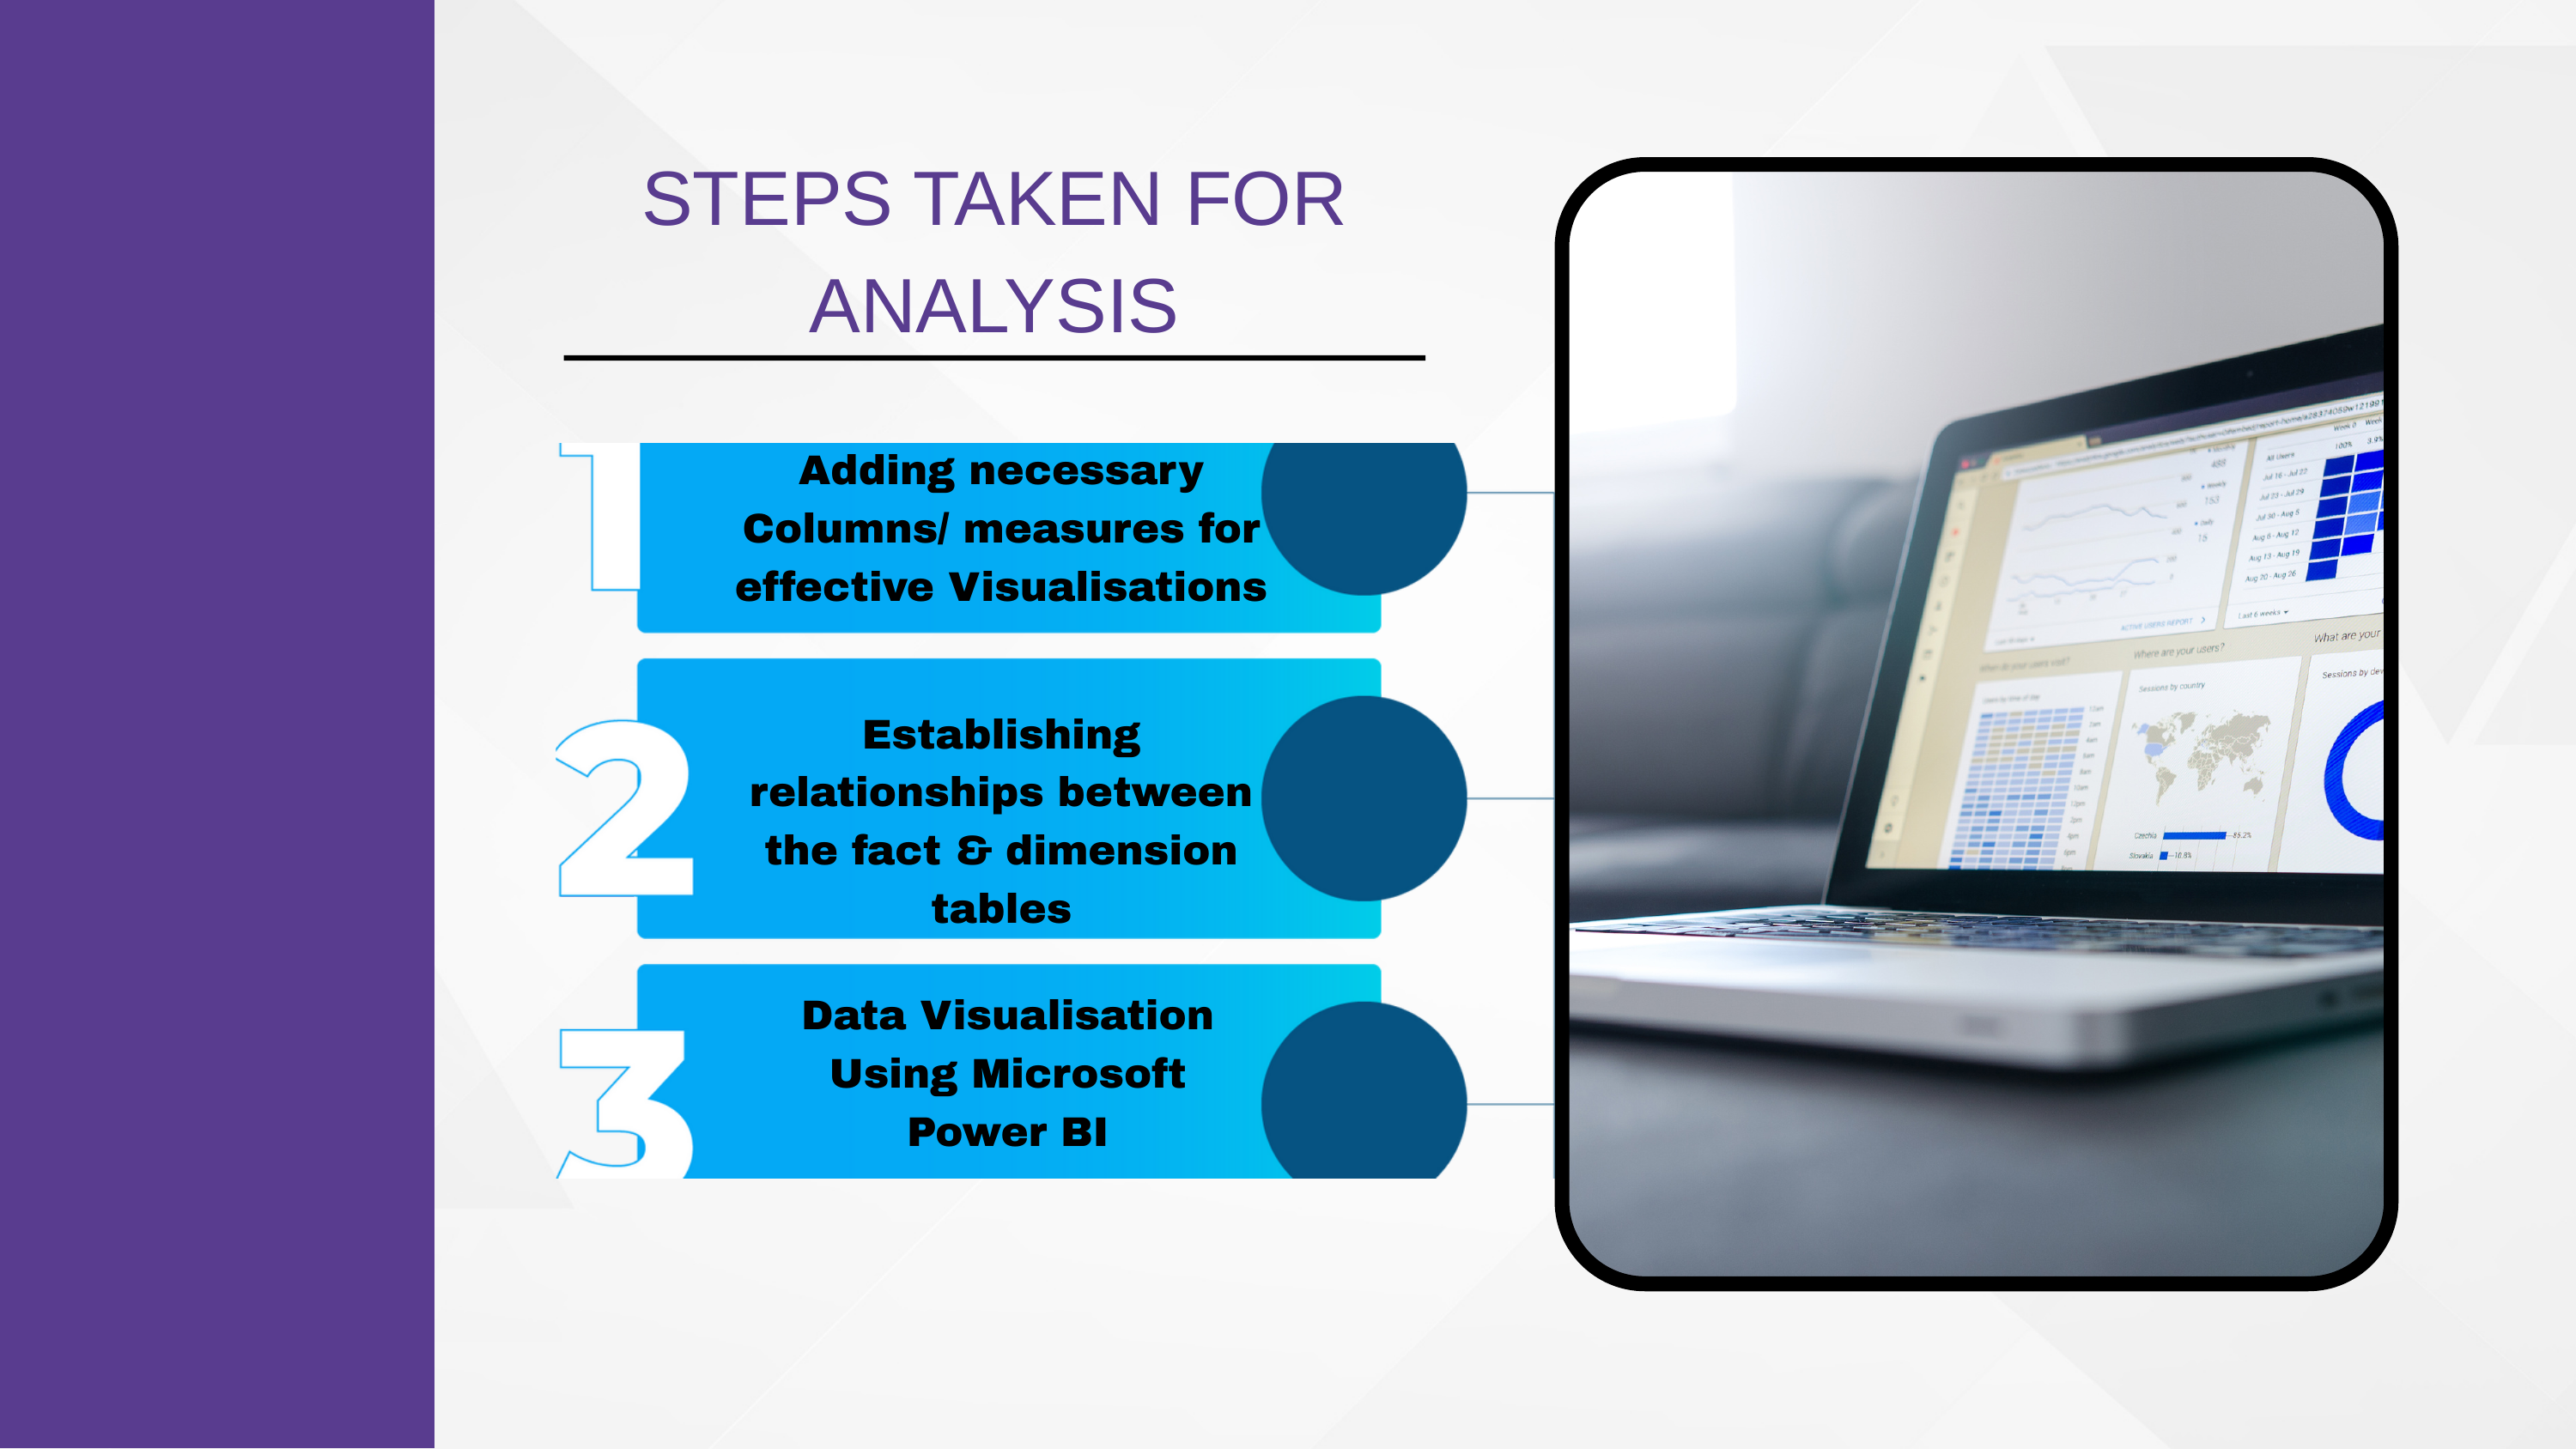

STEPS TAKEN FOR ANALYSIS

Adding necessary Columns/ measures for effective Visualisations

Establishing relationships between the fact & dimension tables
Data Visualisation
Using Microsoft
Power BI